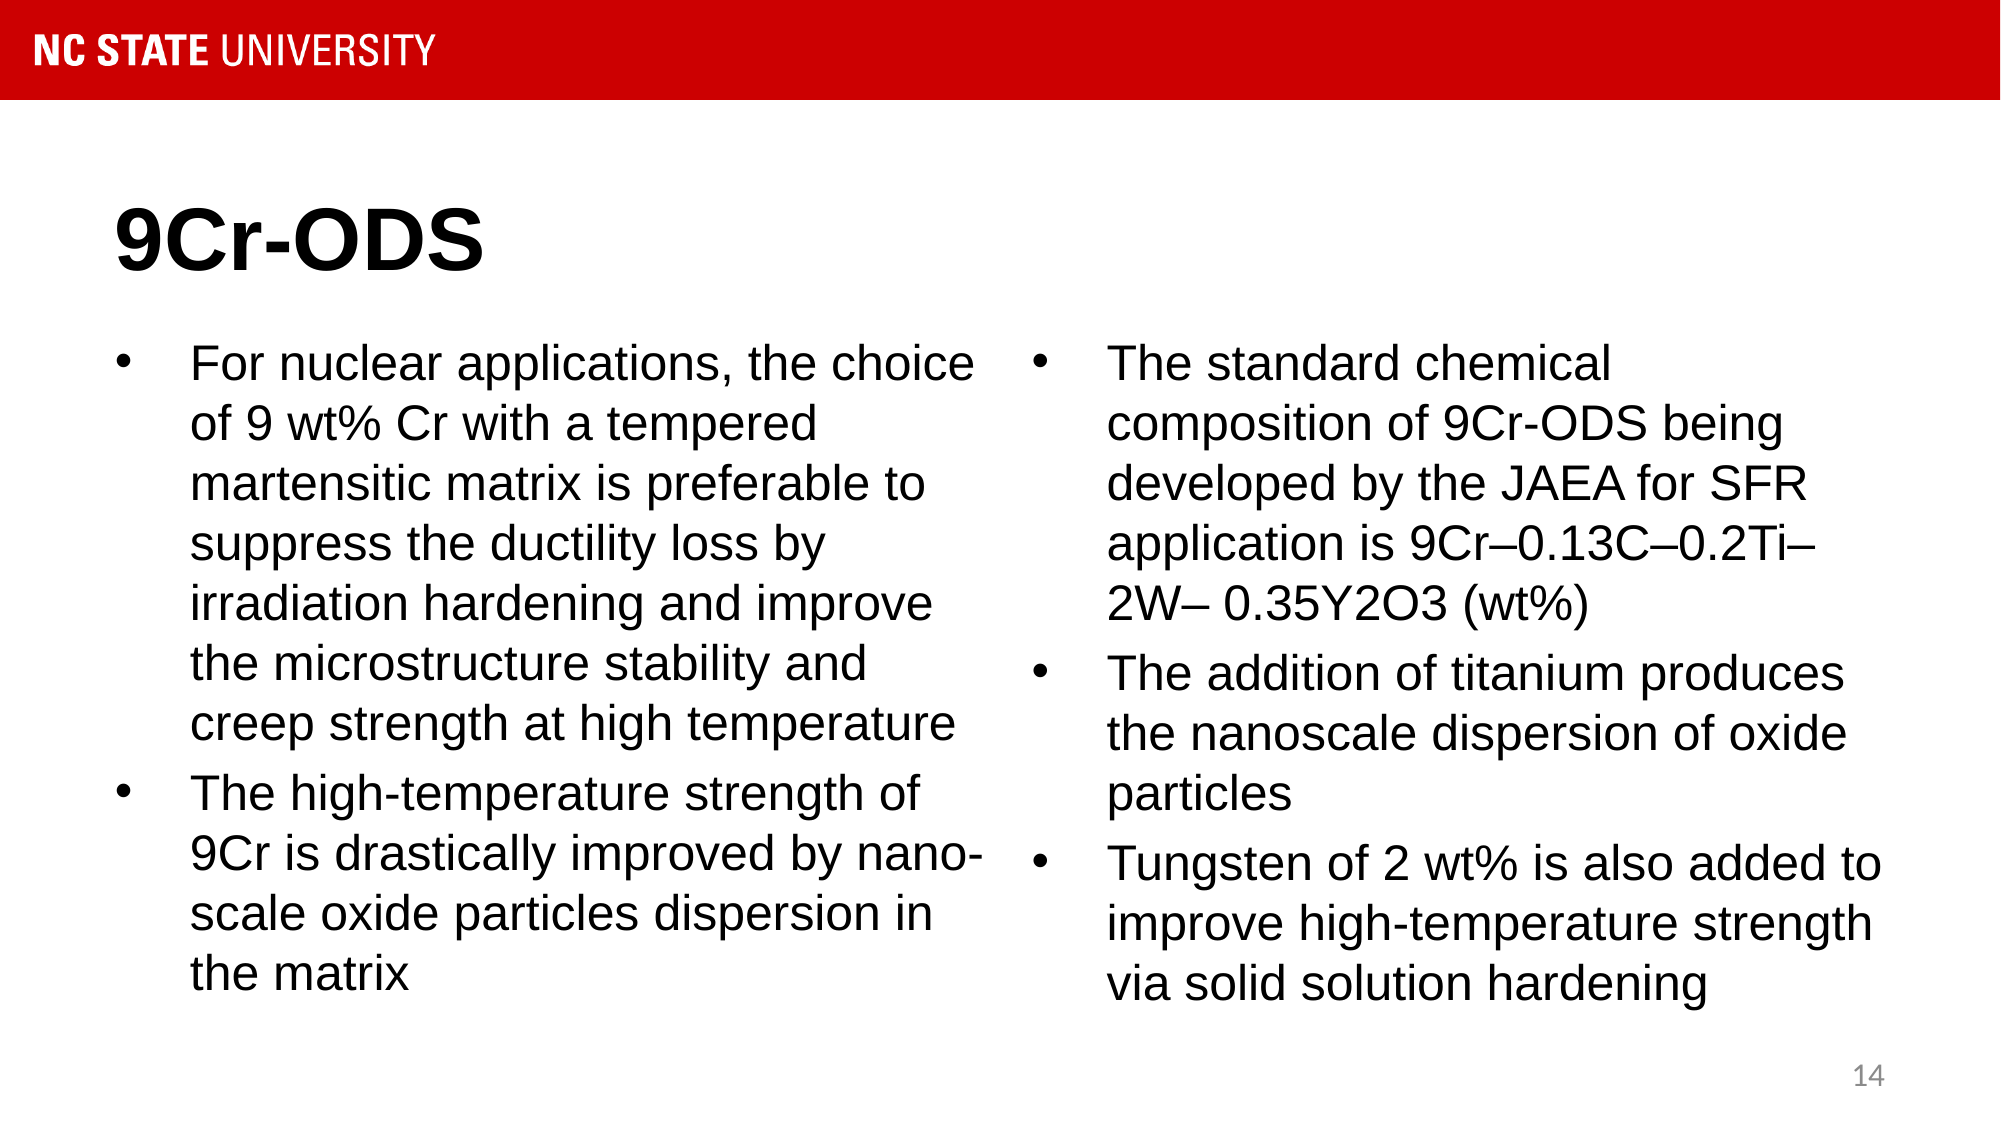

# 9Cr-ODS
For nuclear applications, the choice of 9 wt% Cr with a tempered martensitic matrix is preferable to suppress the ductility loss by irradiation hardening and improve the microstructure stability and creep strength at high temperature
The high-temperature strength of 9Cr is drastically improved by nano-scale oxide particles dispersion in the matrix

The standard chemical composition of 9Cr-ODS being developed by the JAEA for SFR application is 9Cr–0.13C–0.2Ti–2W– 0.35Y2O3 (wt%)
The addition of titanium produces the nanoscale dispersion of oxide particles
Tungsten of 2 wt% is also added to improve high-temperature strength via solid solution hardening

14